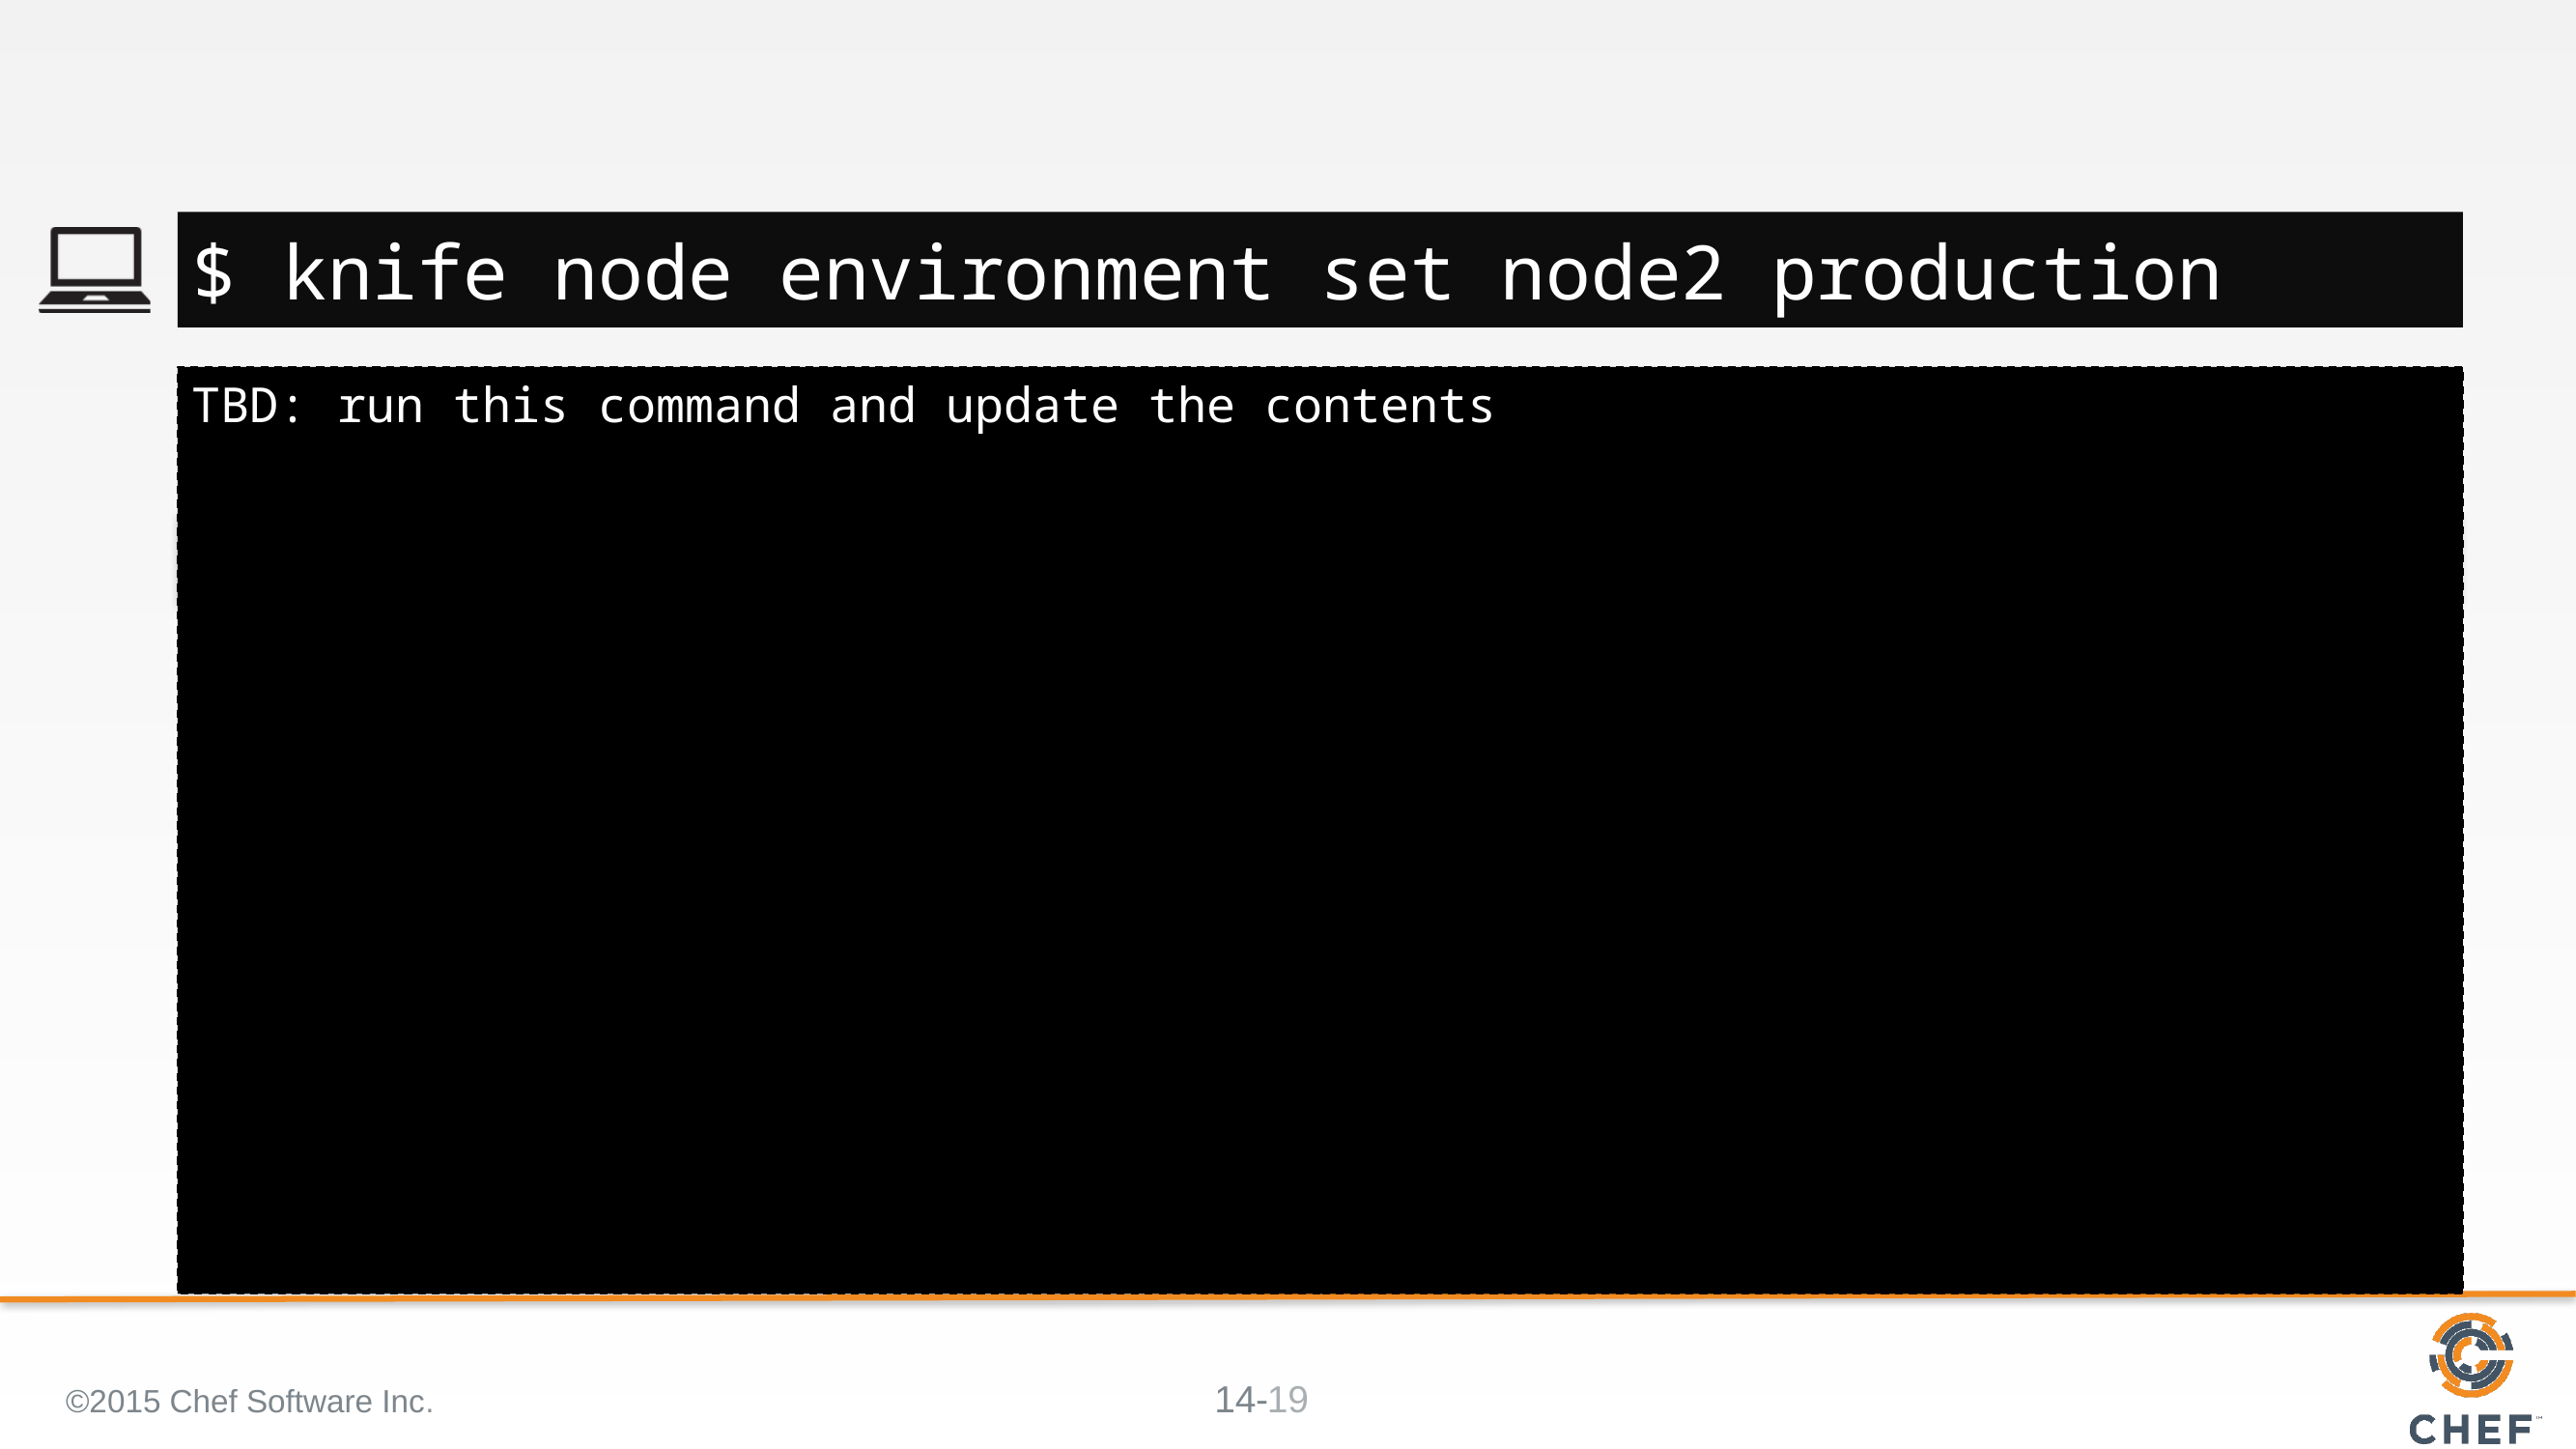

#
$ knife node environment set node2 production
TBD: run this command and update the contents
©2015 Chef Software Inc.
19